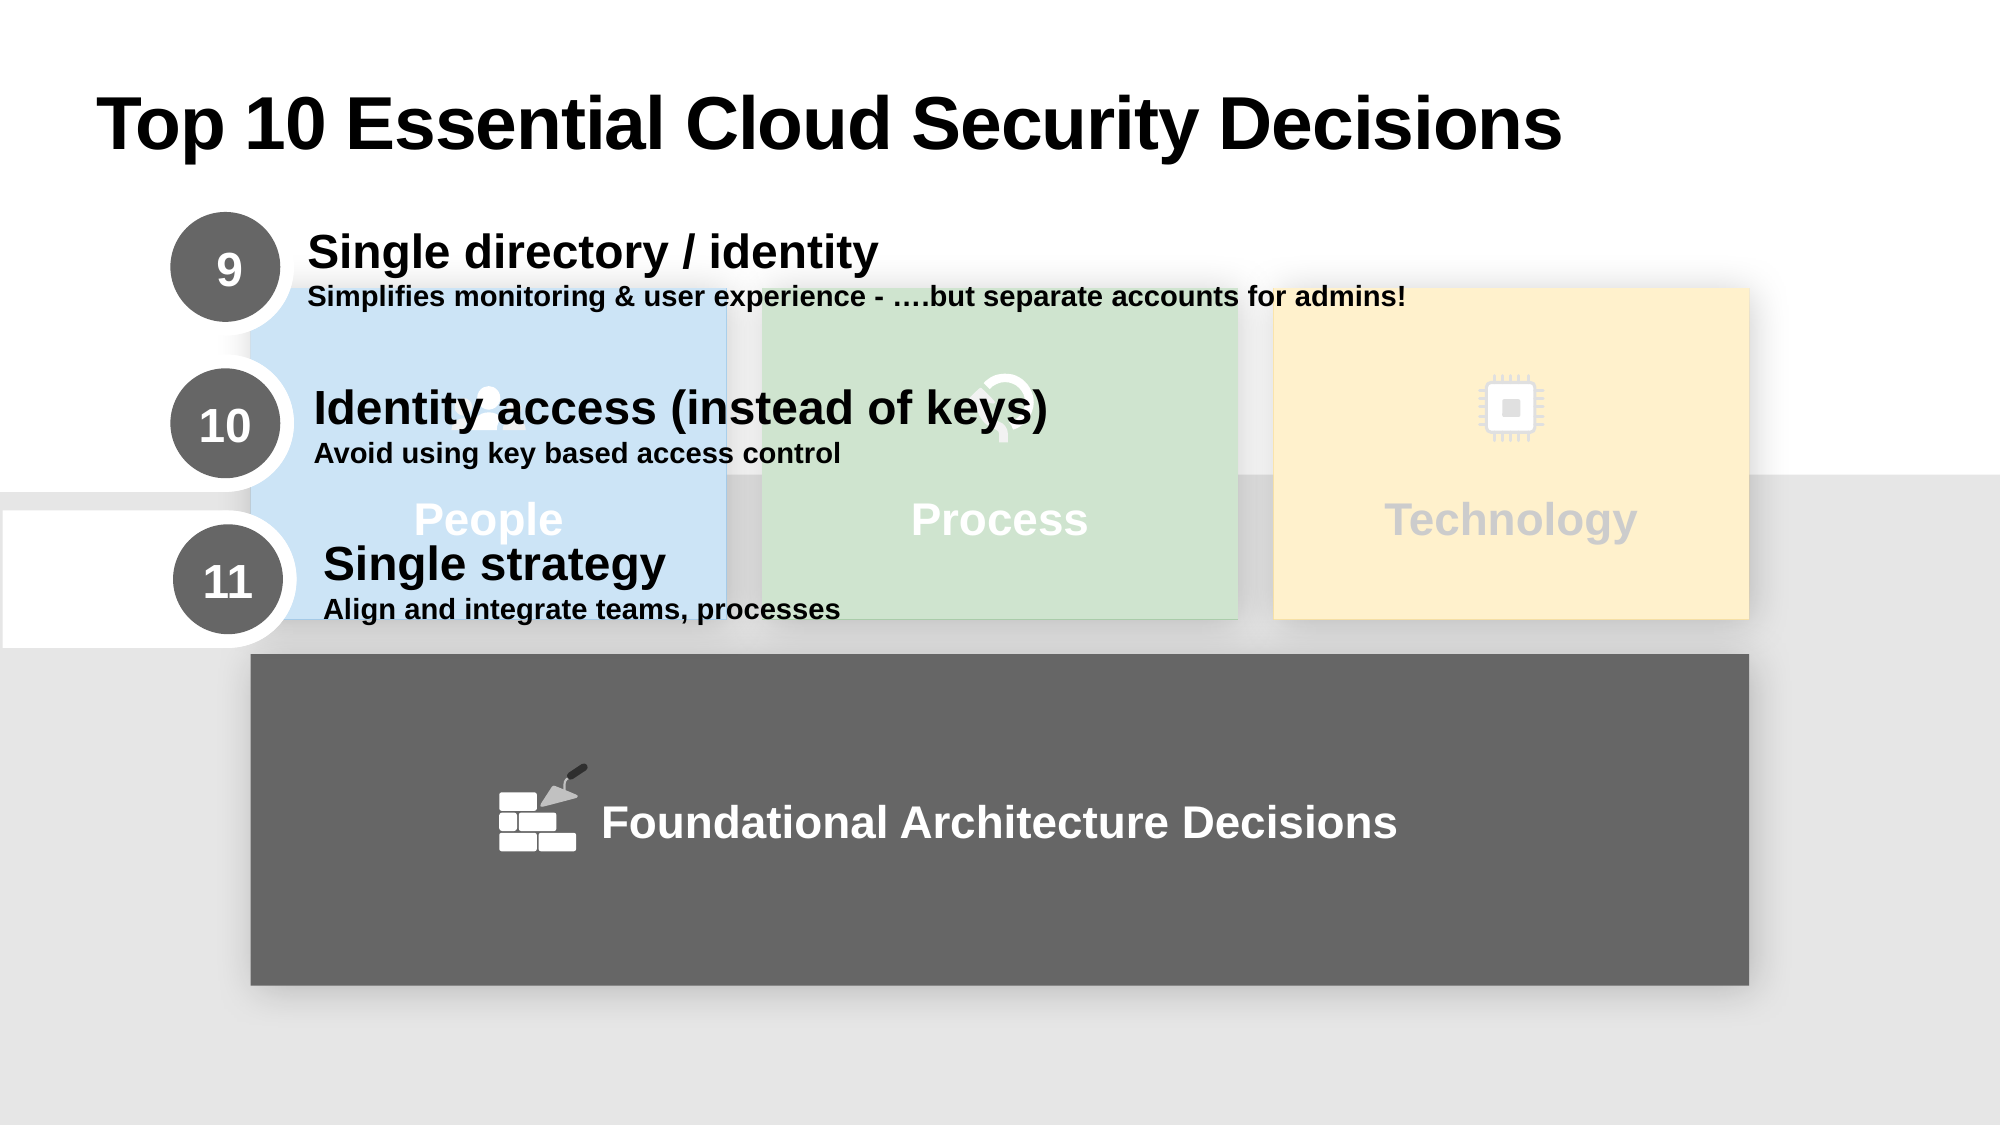

# Top 10 Essential Cloud Security Decisions

9
Single directory / identity
Simplifies monitoring & user experience - ….but separate accounts for admins!

People

Process

Technology

10

Identity access (instead of keys)
Avoid using key based access control

11
Single strategy
Align and integrate teams, processes
Foundational Architecture Decisions